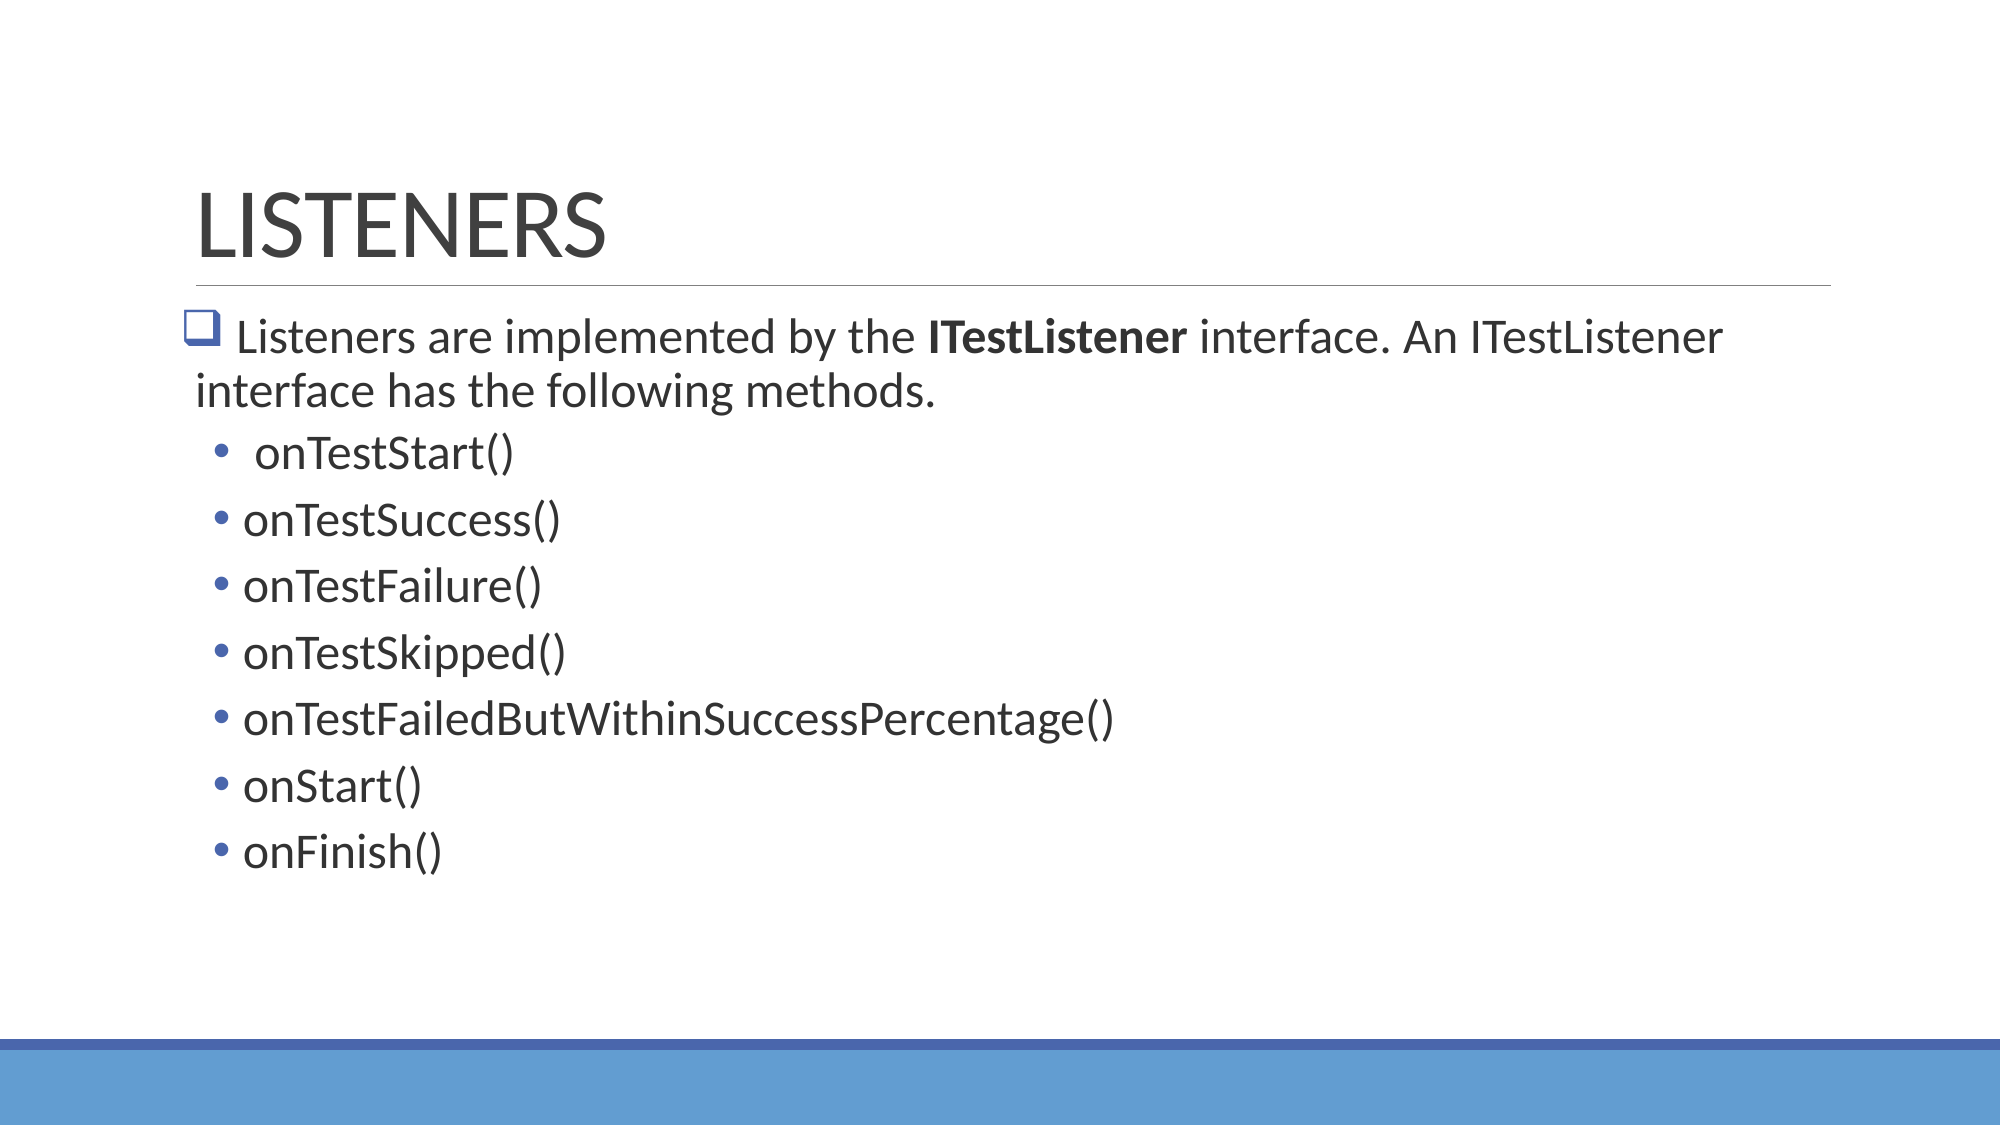

# LISTENERS
 Listeners are implemented by the ITestListener interface. An ITestListener interface has the following methods.
 onTestStart()
onTestSuccess()
onTestFailure()
onTestSkipped()
onTestFailedButWithinSuccessPercentage()
onStart()
onFinish()